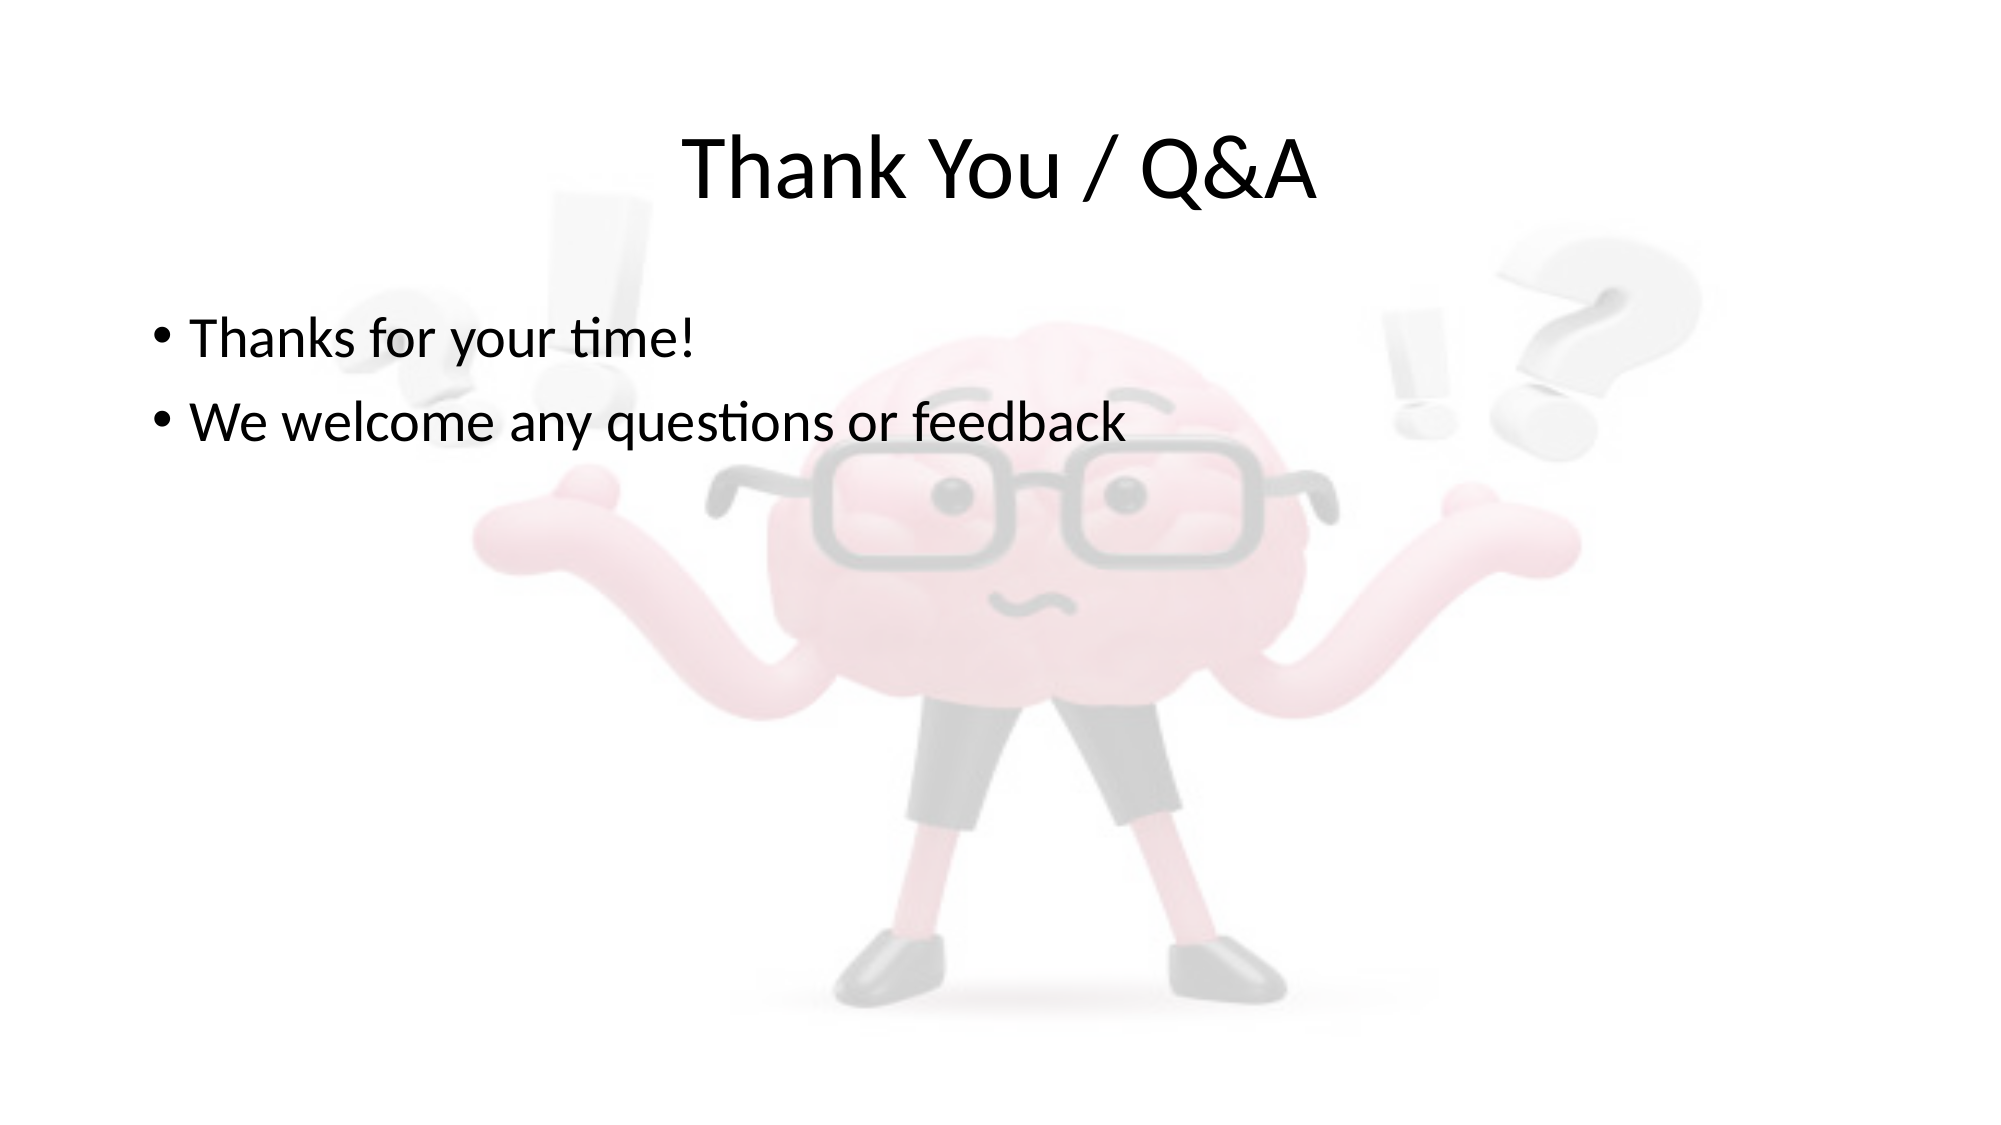

# Thank You / Q&A
Thanks for your time!
We welcome any questions or feedback